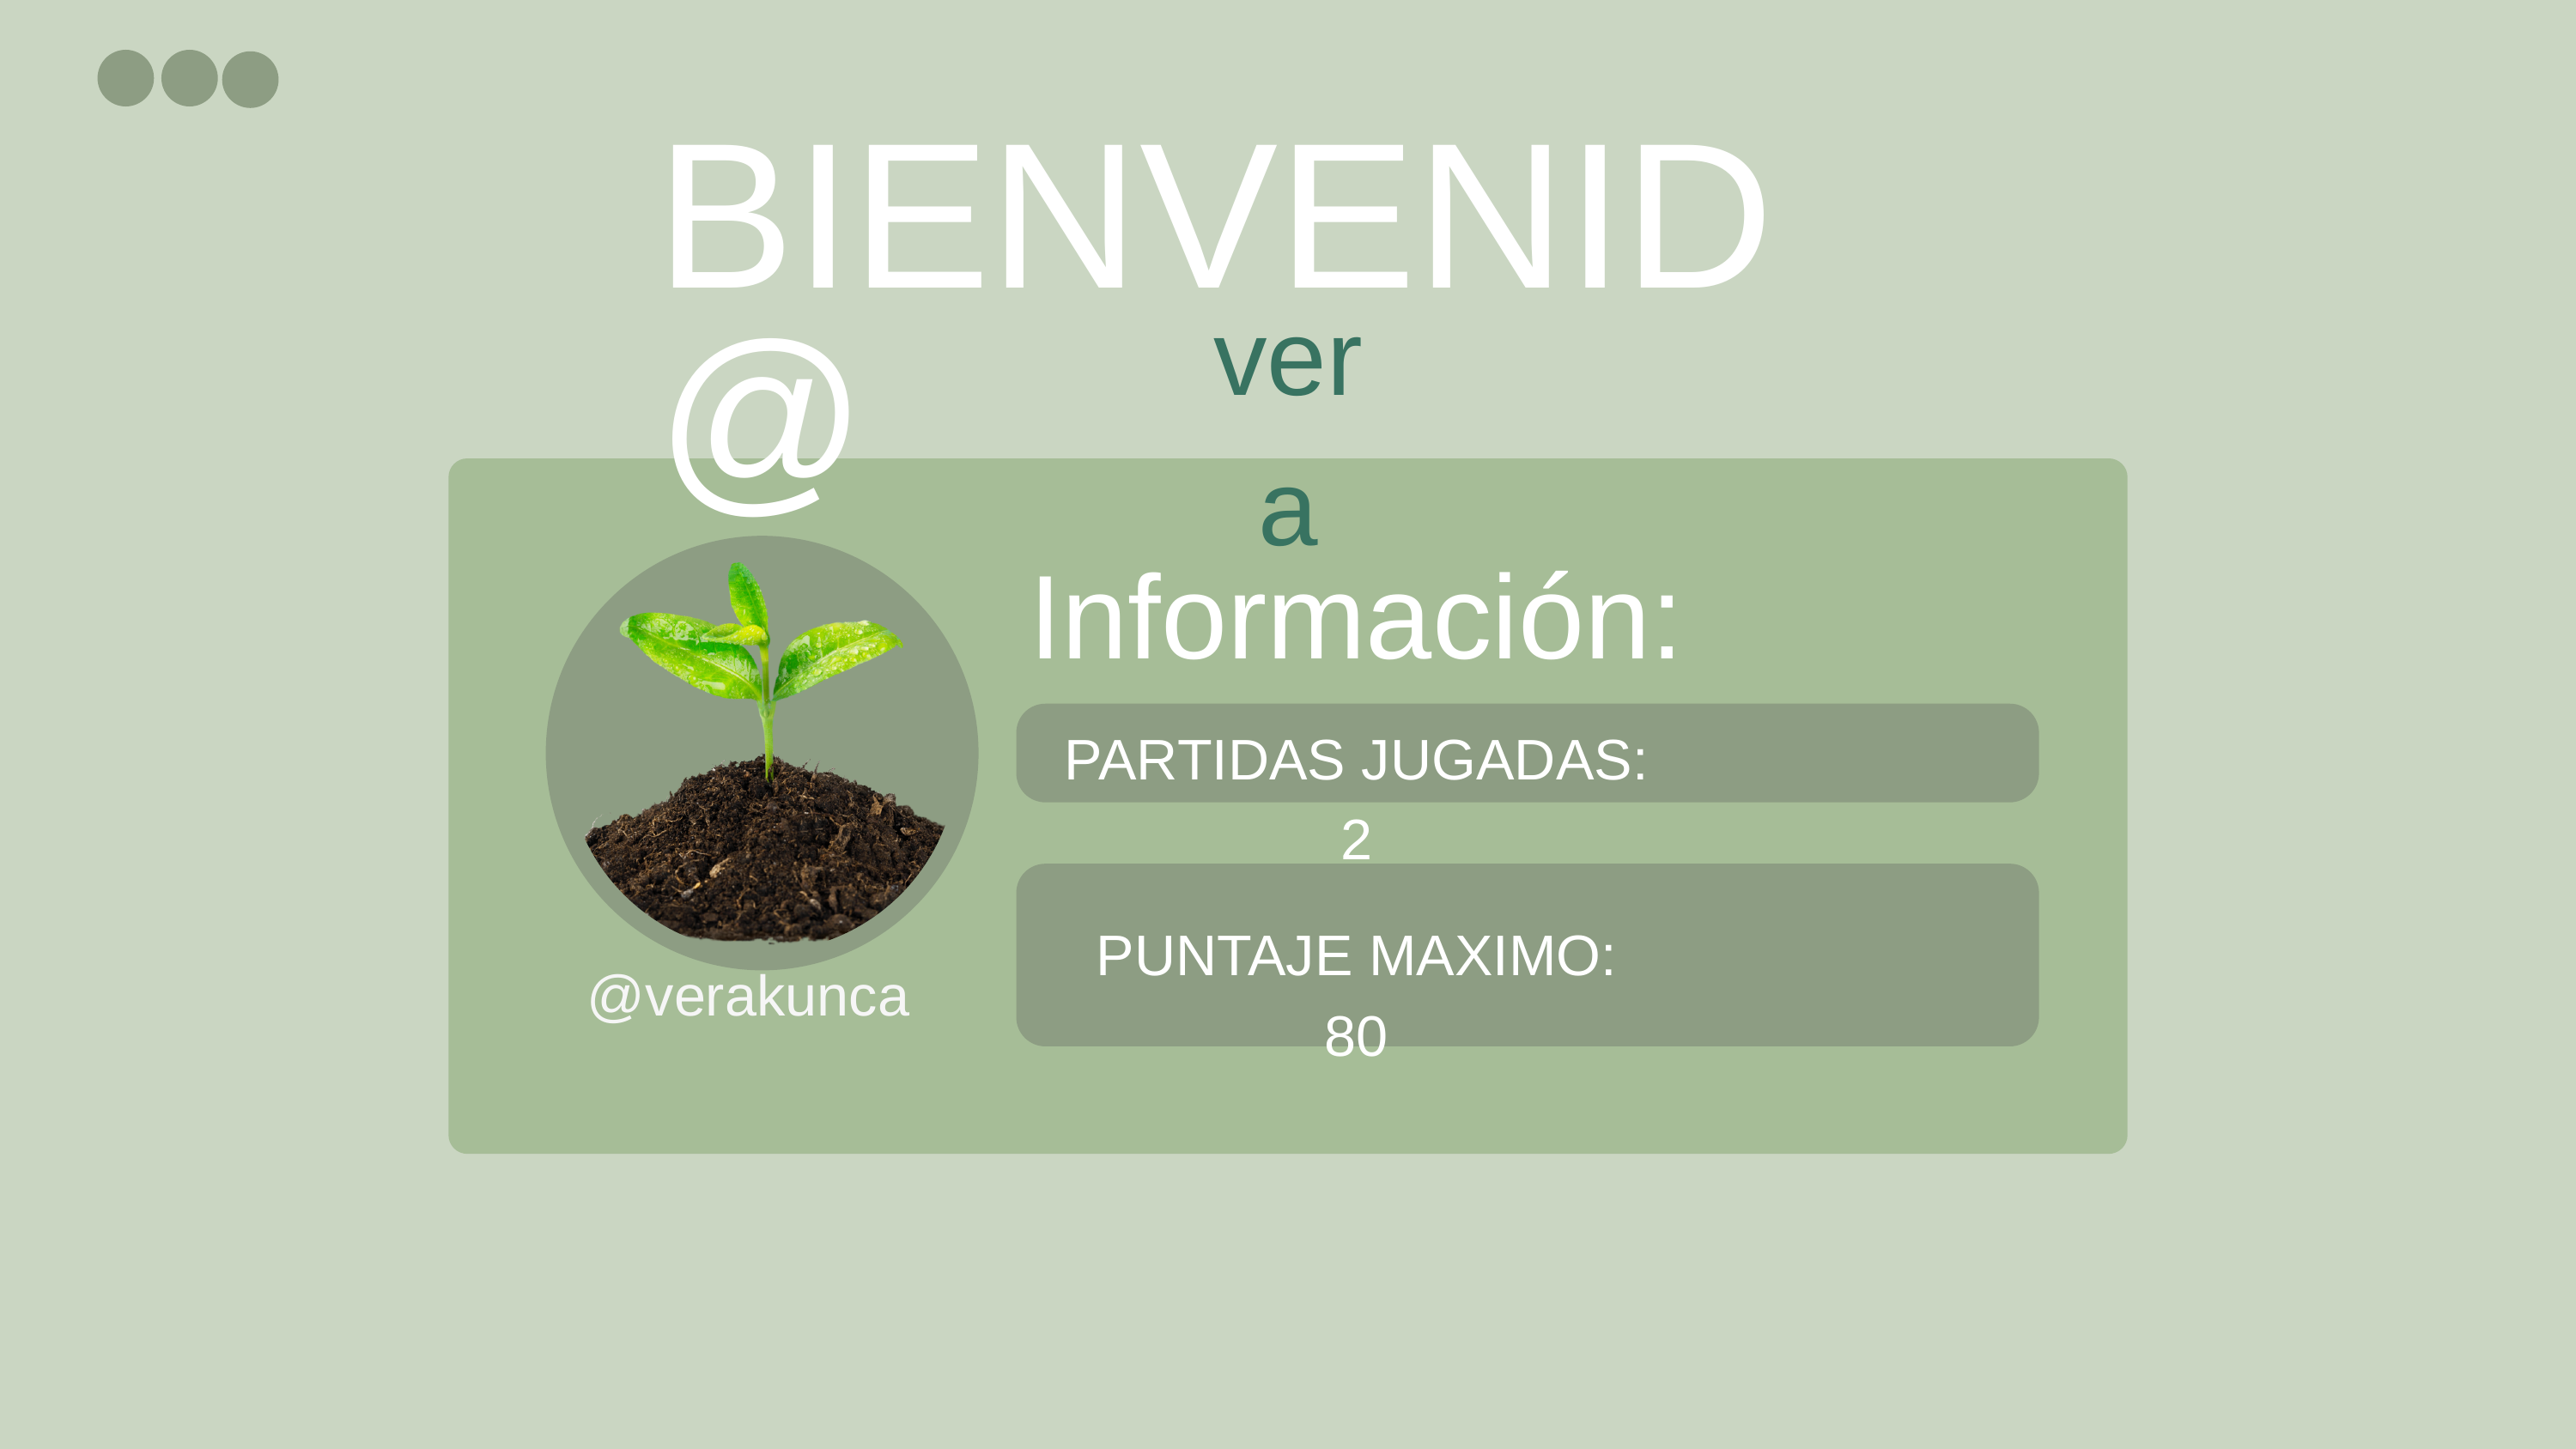

BIENVENID@
vera

Información:

PARTIDAS JUGADAS: 2

PUNTAJE MAXIMO: 80
@verakunca